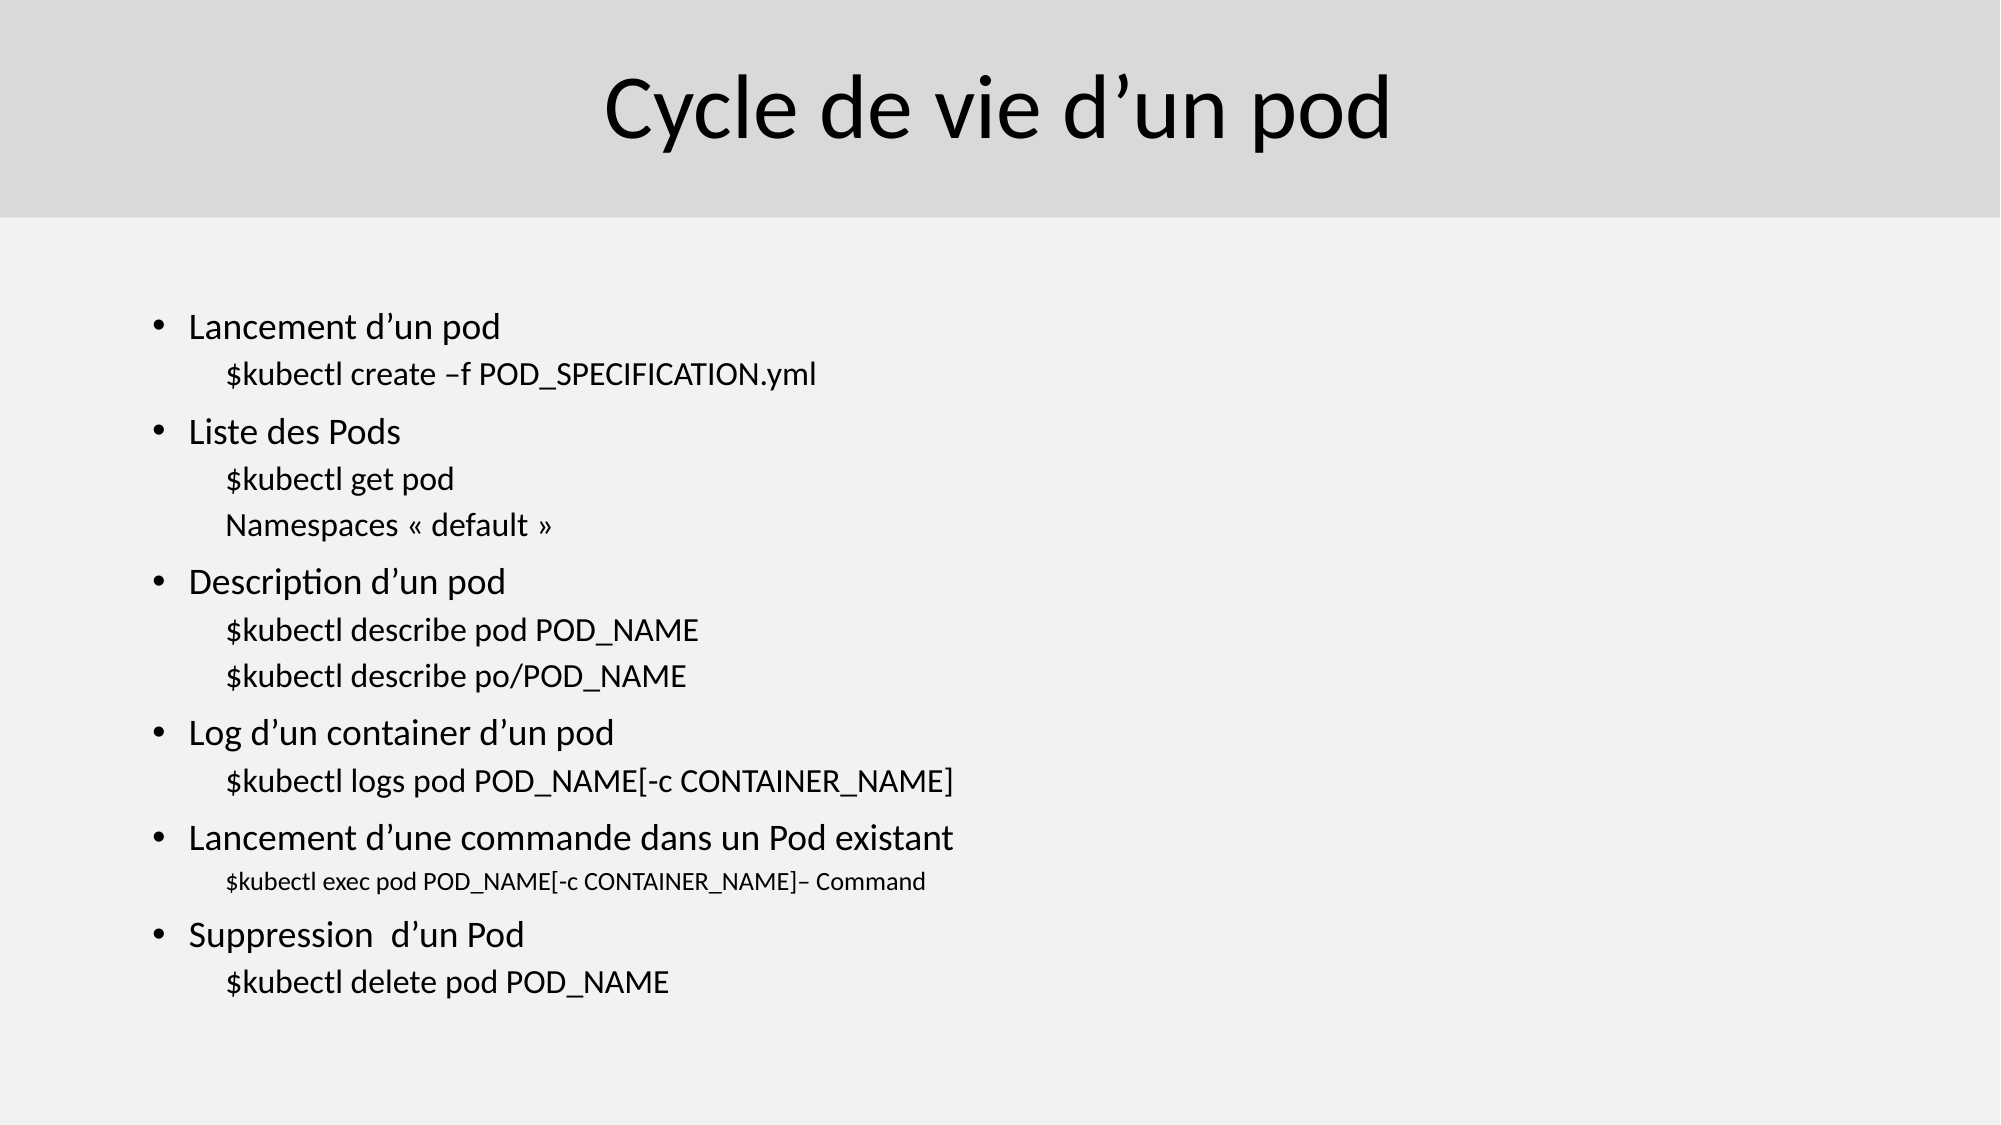

# Cycle de vie d’un pod
Lancement d’un pod
$kubectl create –f POD_SPECIFICATION.yml
Liste des Pods
$kubectl get pod
Namespaces « default »
Description d’un pod
$kubectl describe pod POD_NAME
$kubectl describe po/POD_NAME
Log d’un container d’un pod
$kubectl logs pod POD_NAME[-c CONTAINER_NAME]
Lancement d’une commande dans un Pod existant
$kubectl exec pod POD_NAME[-c CONTAINER_NAME]– Command
Suppression  d’un Pod
$kubectl delete pod POD_NAME